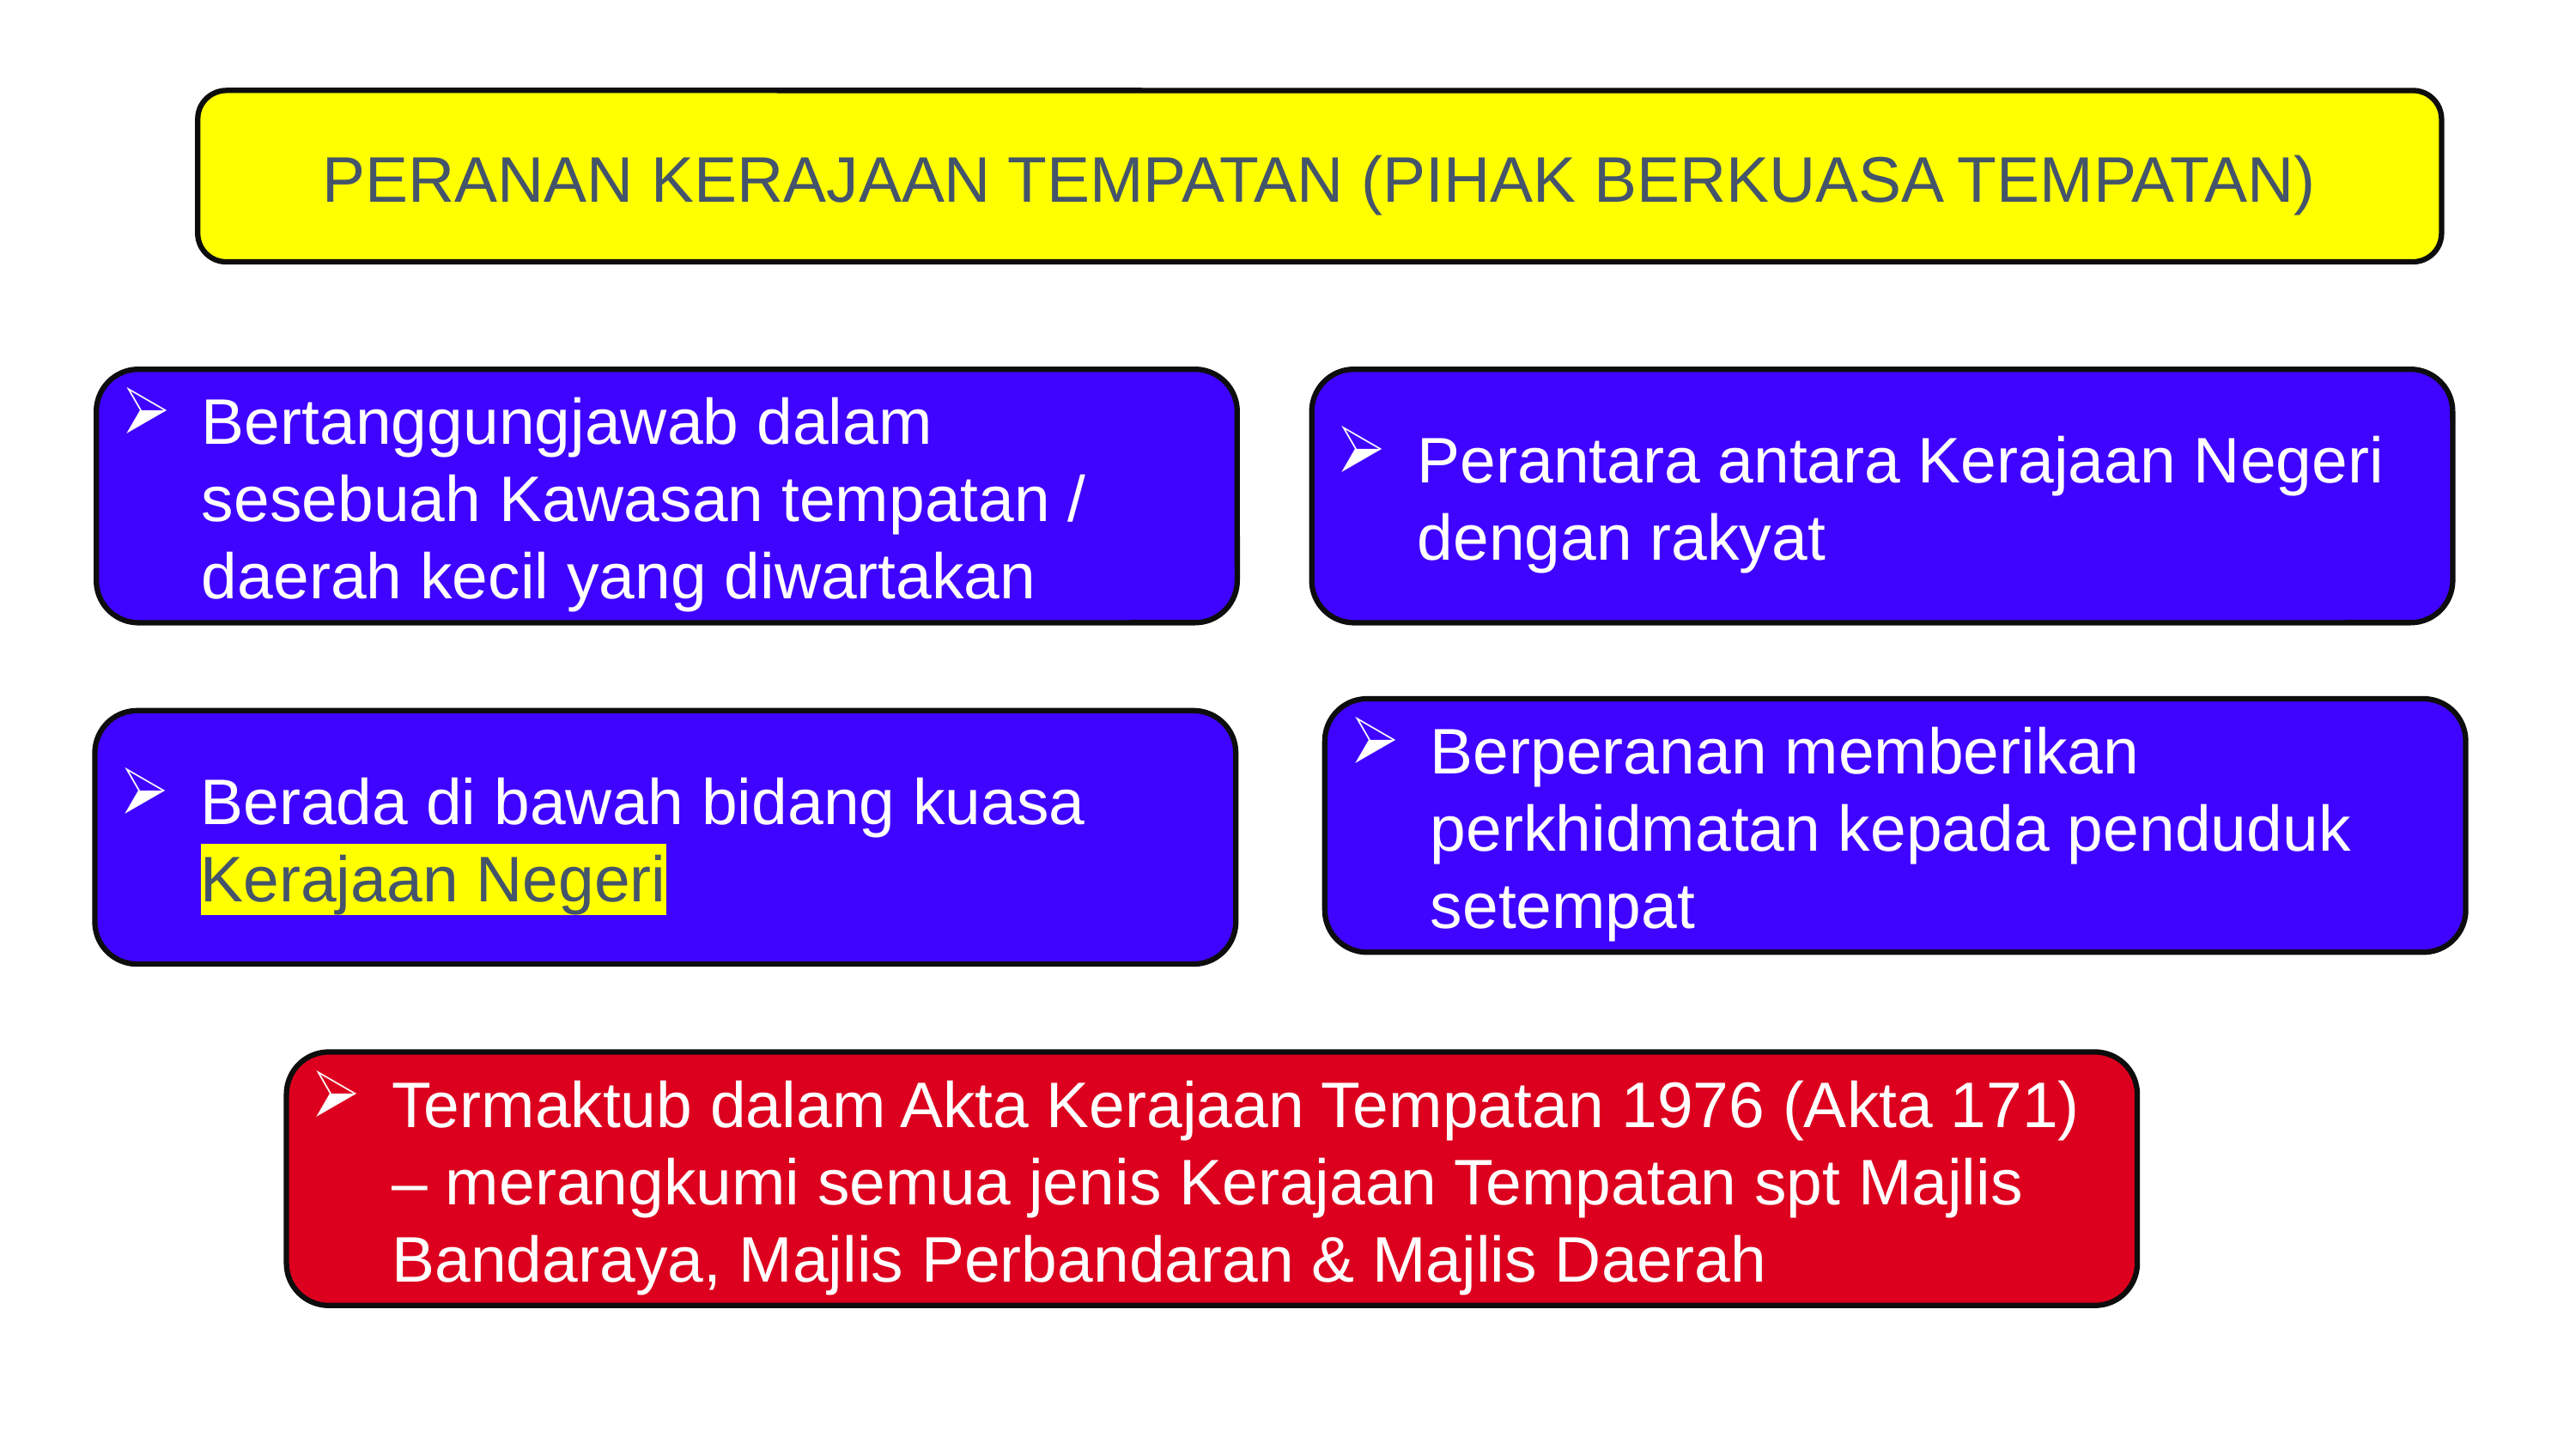

PERANAN KERAJAAN TEMPATAN (PIHAK BERKUASA TEMPATAN)
Bertanggungjawab dalam sesebuah Kawasan tempatan / daerah kecil yang diwartakan
Perantara antara Kerajaan Negeri dengan rakyat
Berperanan memberikan perkhidmatan kepada penduduk setempat
Berada di bawah bidang kuasa Kerajaan Negeri
Termaktub dalam Akta Kerajaan Tempatan 1976 (Akta 171) – merangkumi semua jenis Kerajaan Tempatan spt Majlis Bandaraya, Majlis Perbandaran & Majlis Daerah